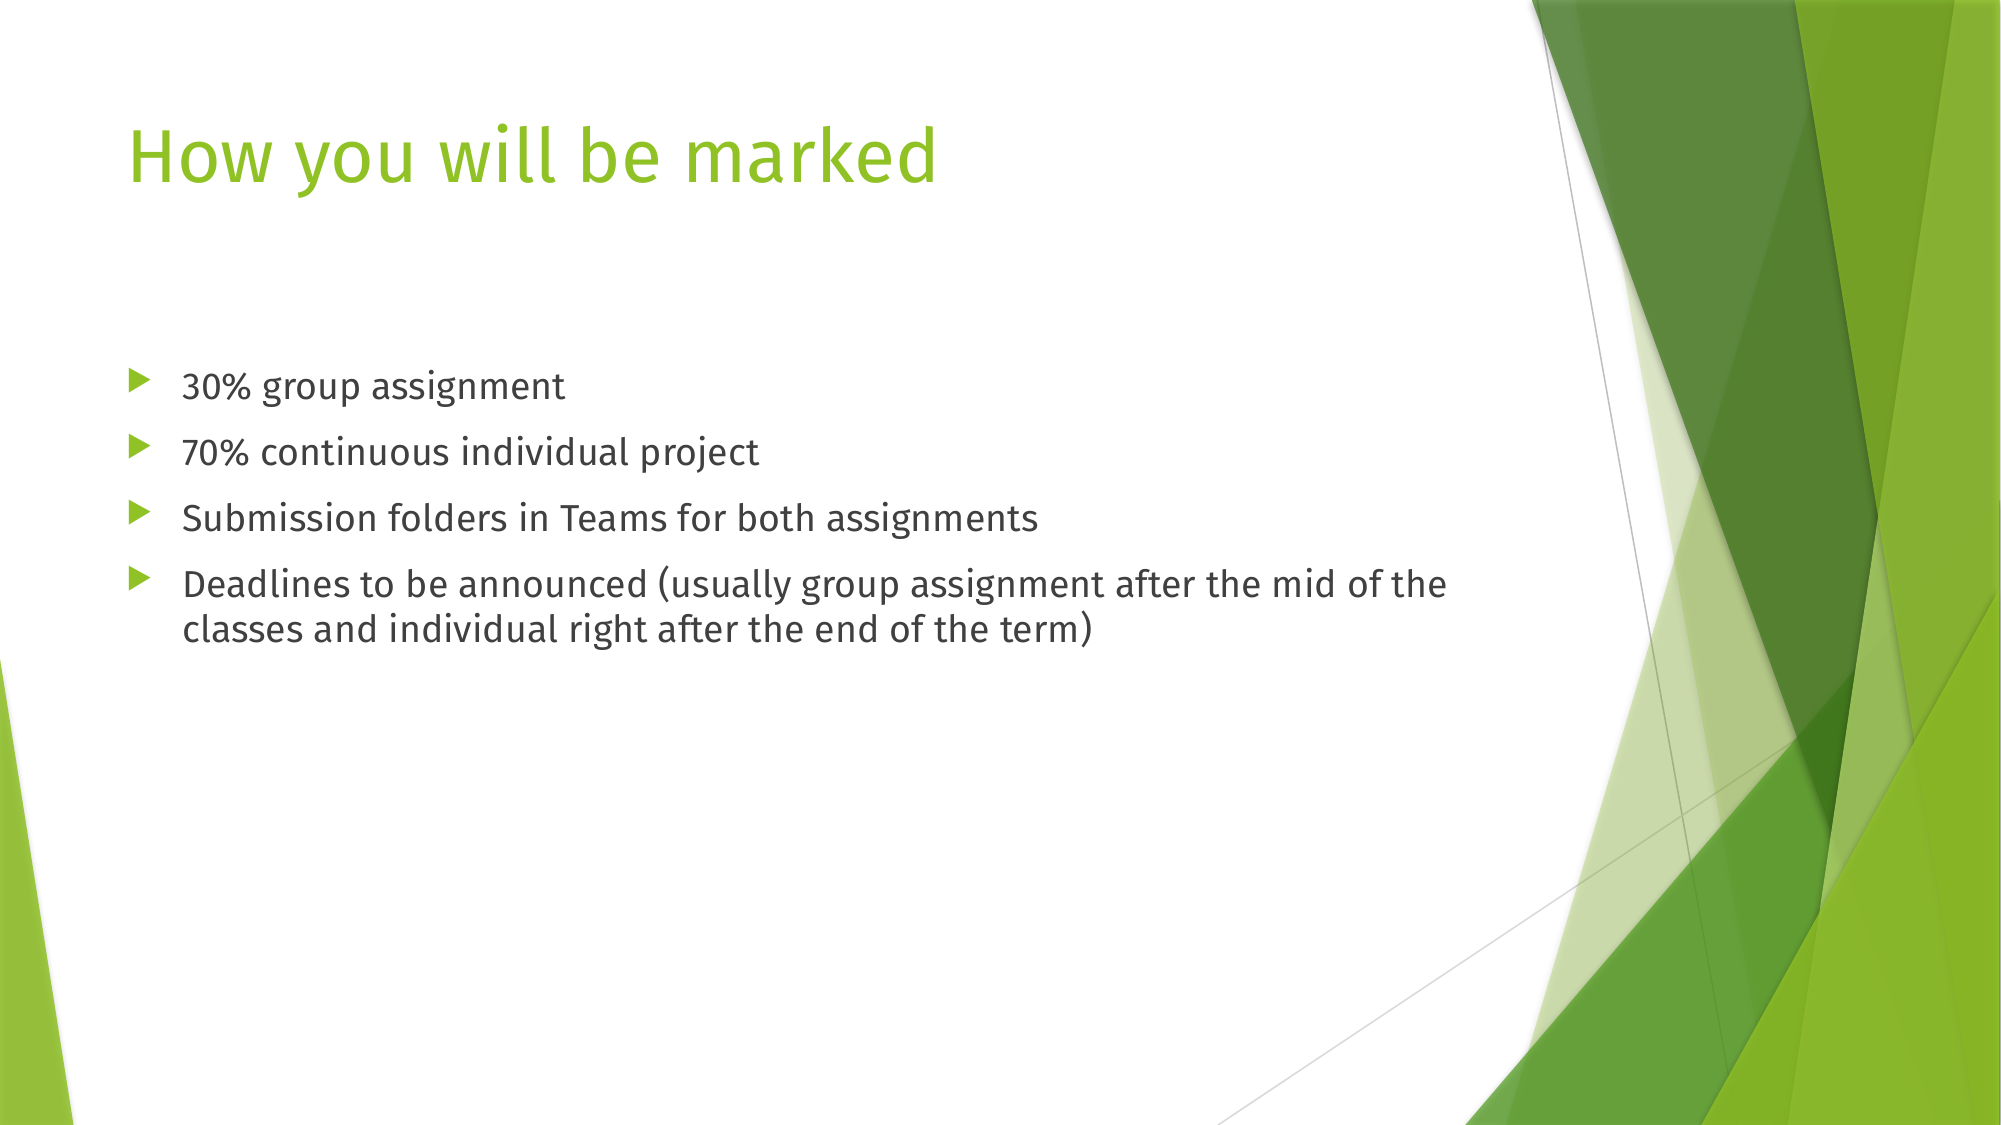

# How you will be marked
30% group assignment
70% continuous individual project
Submission folders in Teams for both assignments
Deadlines to be announced (usually group assignment after the mid of the classes and individual right after the end of the term)